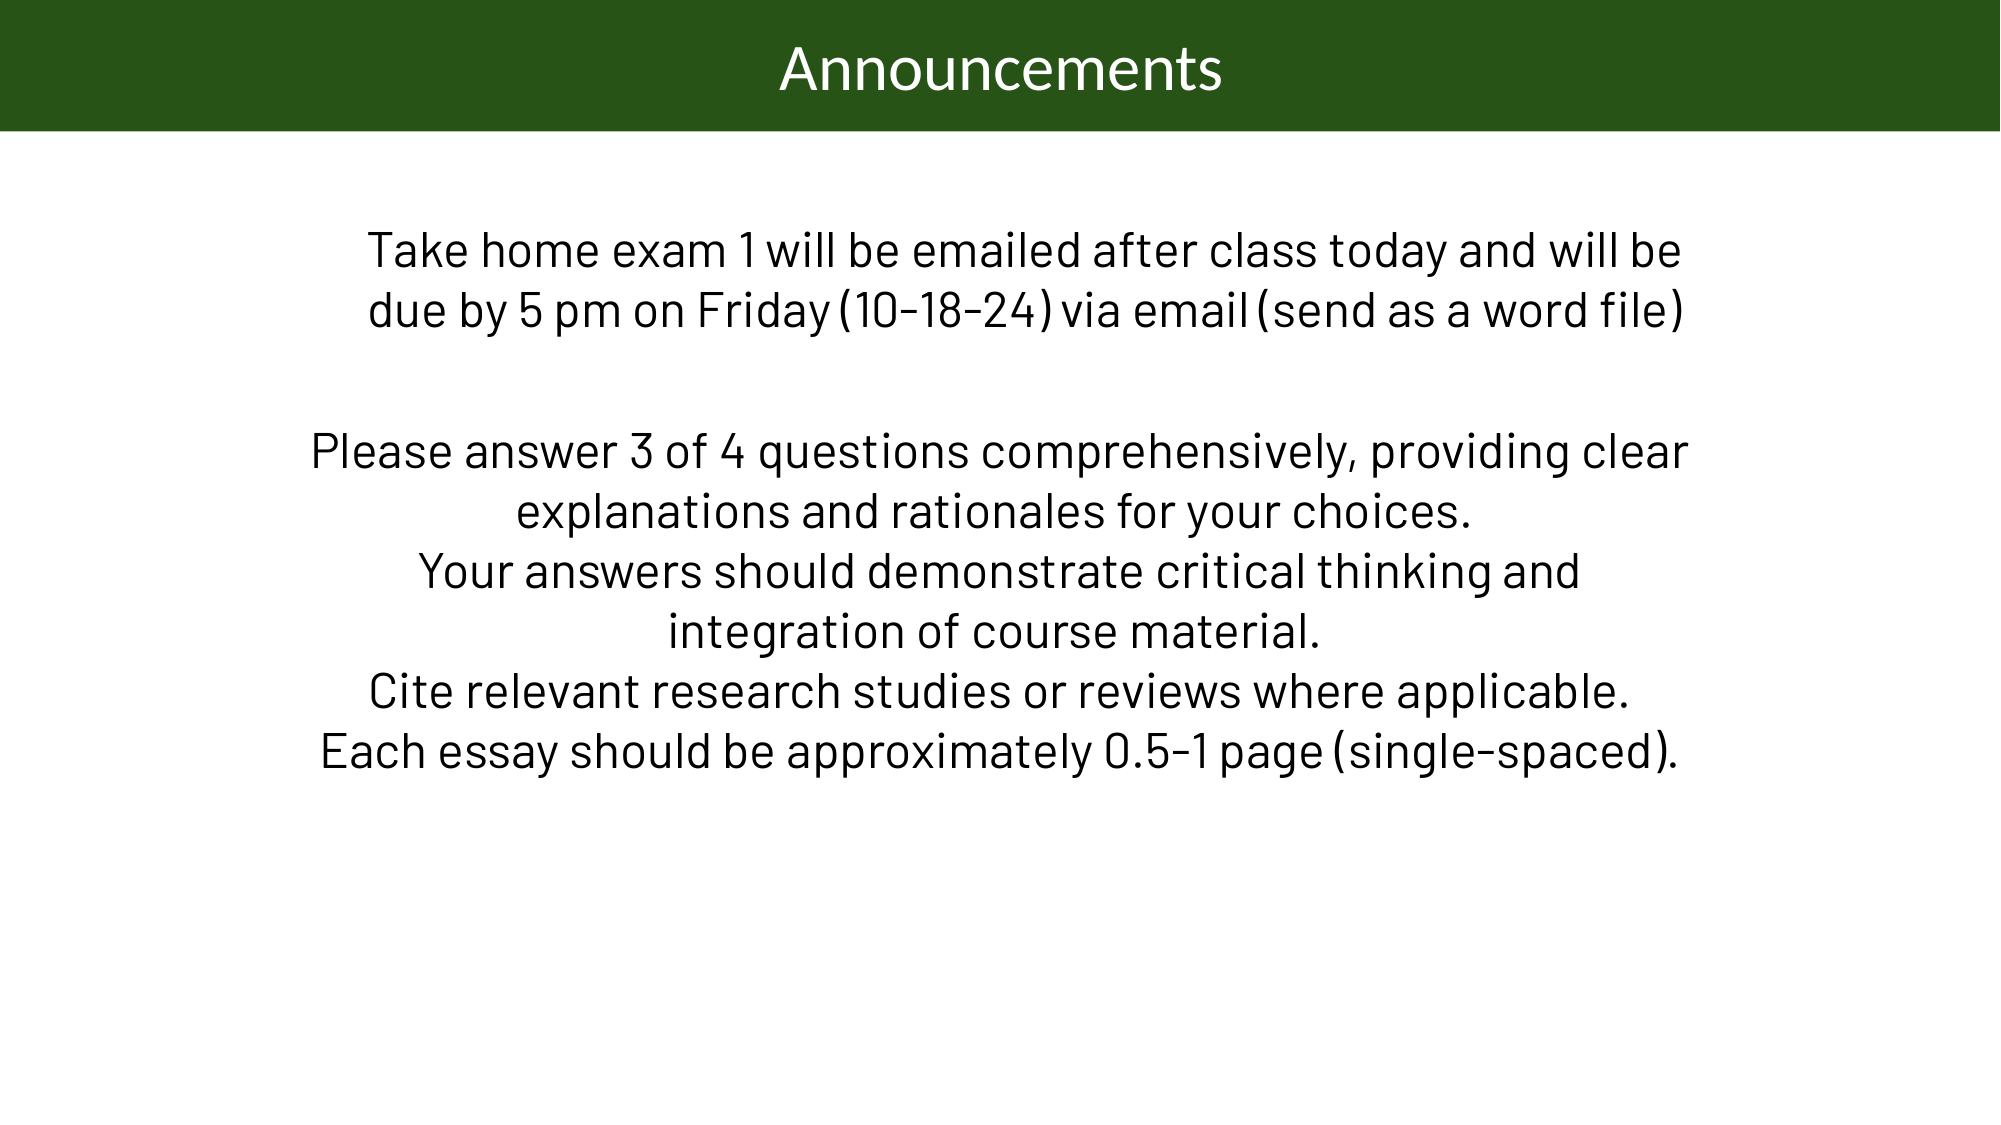

Announcements
Take home exam 1 will be emailed after class today and will be due by 5 pm on Friday (10-18-24) via email (send as a word file)
Please answer 3 of 4 questions comprehensively, providing clear explanations and rationales for your choices.
Your answers should demonstrate critical thinking and integration of course material.
Cite relevant research studies or reviews where applicable.
Each essay should be approximately 0.5-1 page (single-spaced).